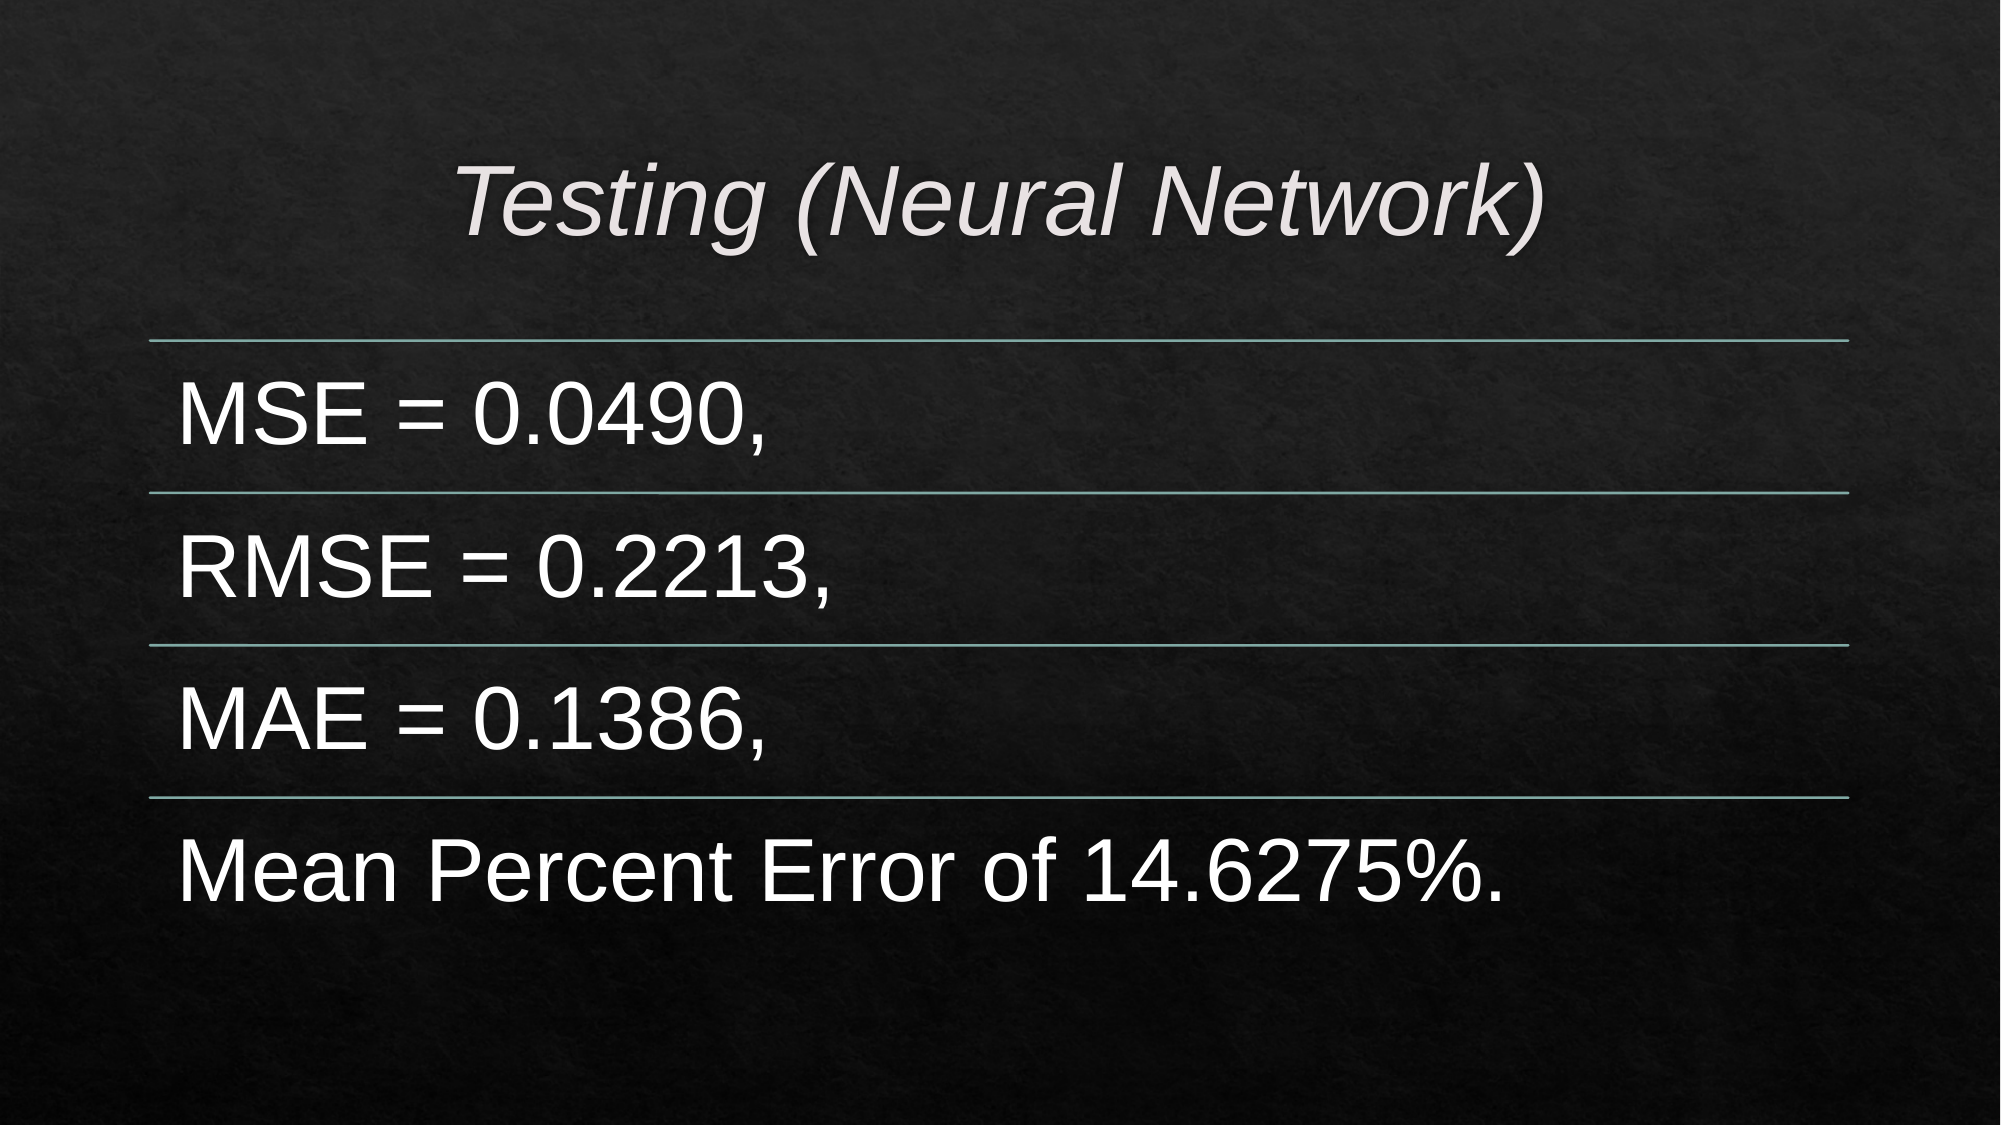

# Testing (Neural Network)
MSE = 0.0490,
RMSE = 0.2213,
MAE = 0.1386,
Mean Percent Error of 14.6275%.